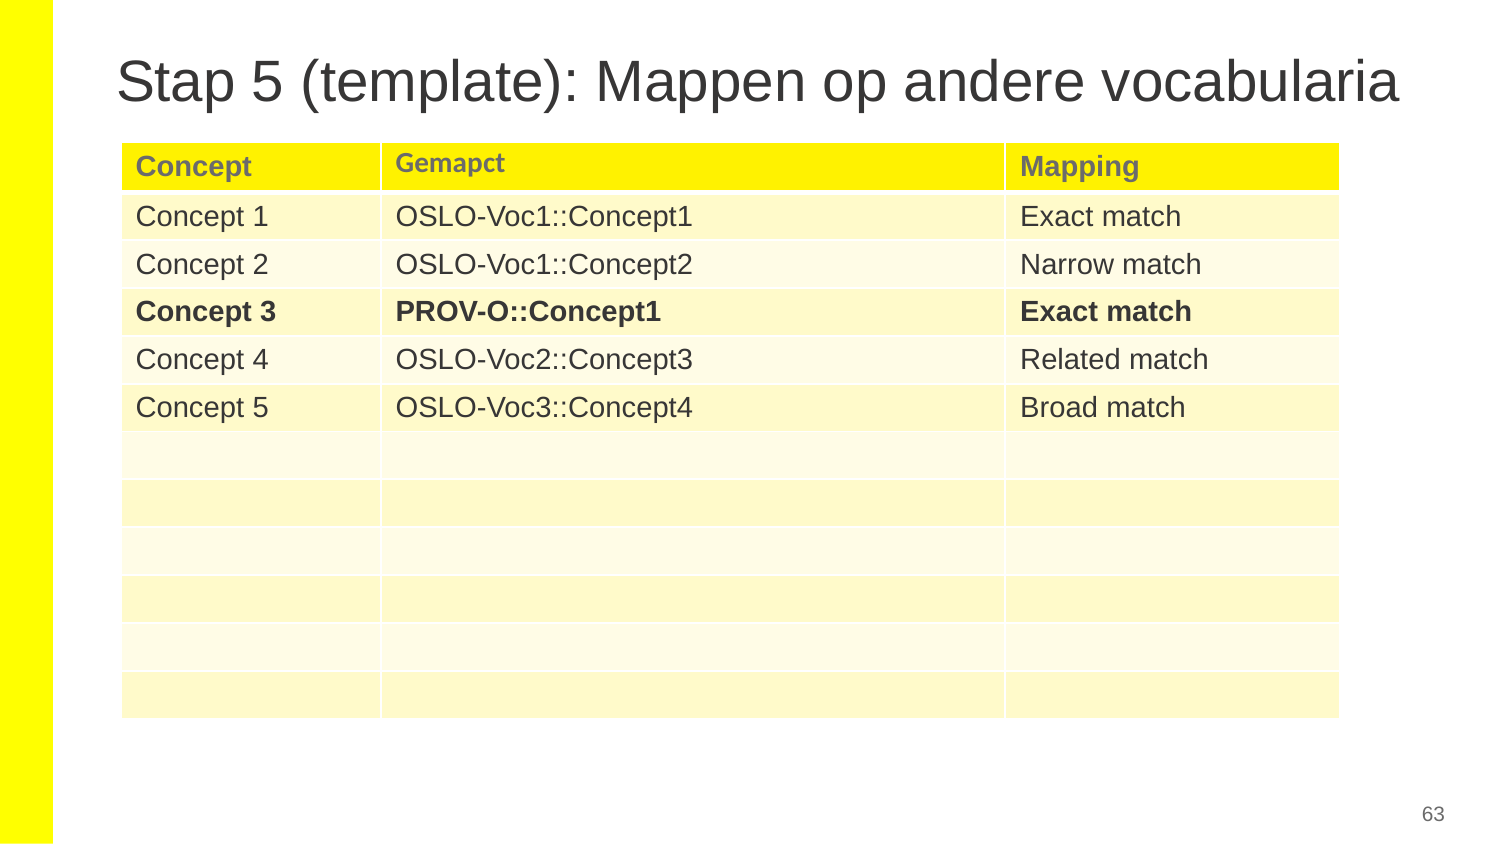

# Stap 5 (template): Mappen op andere vocabularia
| Concept | Gemapct | Mapping |
| --- | --- | --- |
| Concept 1 | OSLO-Voc1::Concept1 | Exact match |
| Concept 2 | OSLO-Voc1::Concept2 | Narrow match |
| Concept 3 | PROV-O::Concept1 | Exact match |
| Concept 4 | OSLO-Voc2::Concept3 | Related match |
| Concept 5 | OSLO-Voc3::Concept4 | Broad match |
|  |  |  |
|  |  |  |
|  |  |  |
|  |  |  |
|  |  |  |
|  |  |  |
63